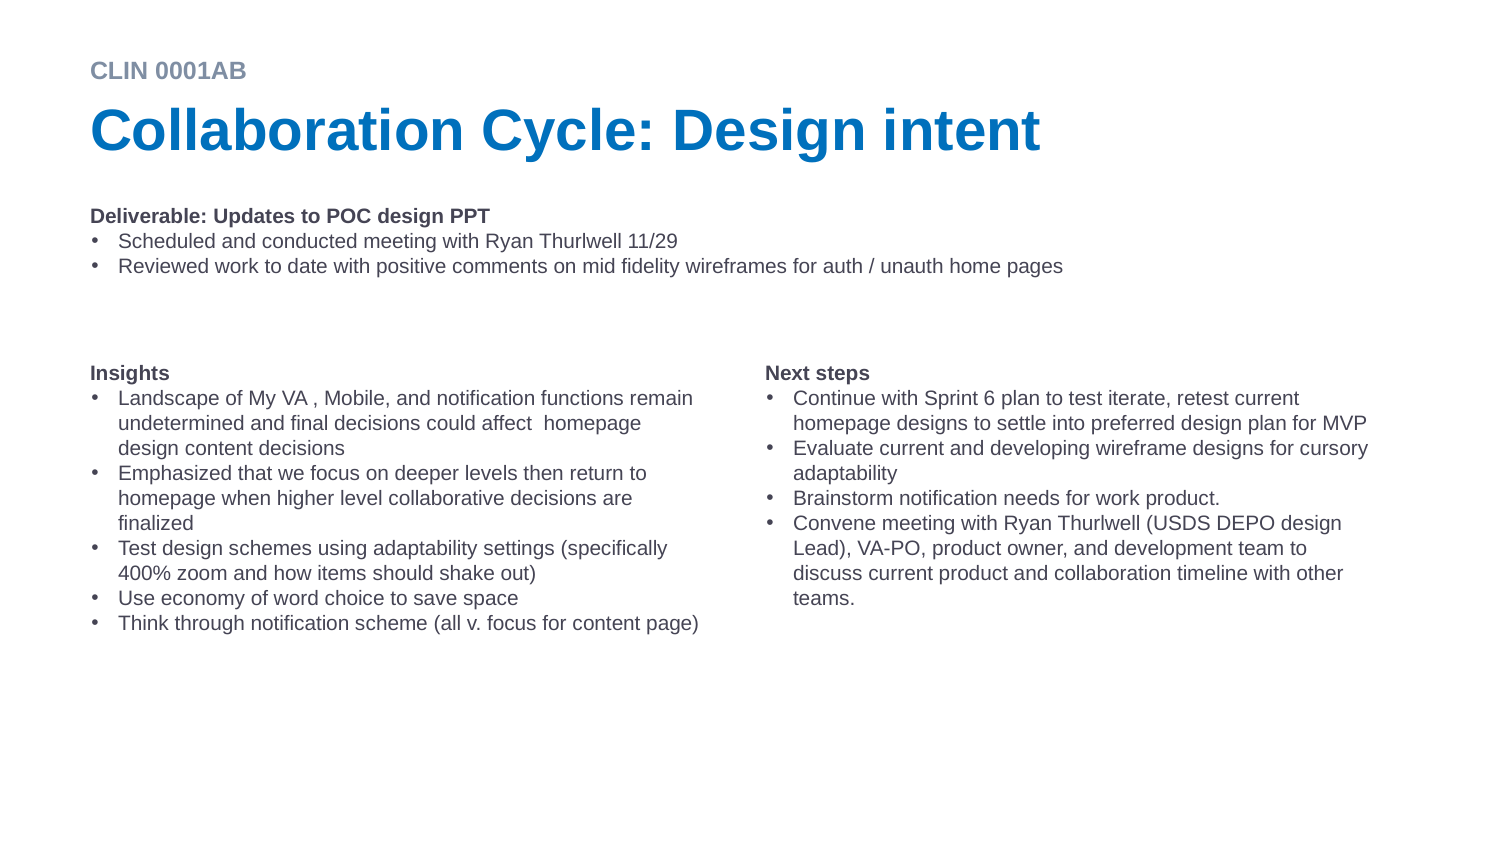

CLIN 0001AB

# Collaboration Cycle: Design intent
Deliverable: Updates to POC design PPT
Scheduled and conducted meeting with Ryan Thurlwell 11/29
Reviewed work to date with positive comments on mid fidelity wireframes for auth / unauth home pages
Insights
Landscape of My VA , Mobile, and notification functions remain undetermined and final decisions could affect  homepage design content decisions
Emphasized that we focus on deeper levels then return to homepage when higher level collaborative decisions are finalized
Test design schemes using adaptability settings (specifically 400% zoom and how items should shake out)
Use economy of word choice to save space
Think through notification scheme (all v. focus for content page)
Next steps
Continue with Sprint 6 plan to test iterate, retest current homepage designs to settle into preferred design plan for MVP
Evaluate current and developing wireframe designs for cursory adaptability
Brainstorm notification needs for work product.
Convene meeting with Ryan Thurlwell (USDS DEPO design Lead), VA-PO, product owner, and development team to discuss current product and collaboration timeline with other teams.